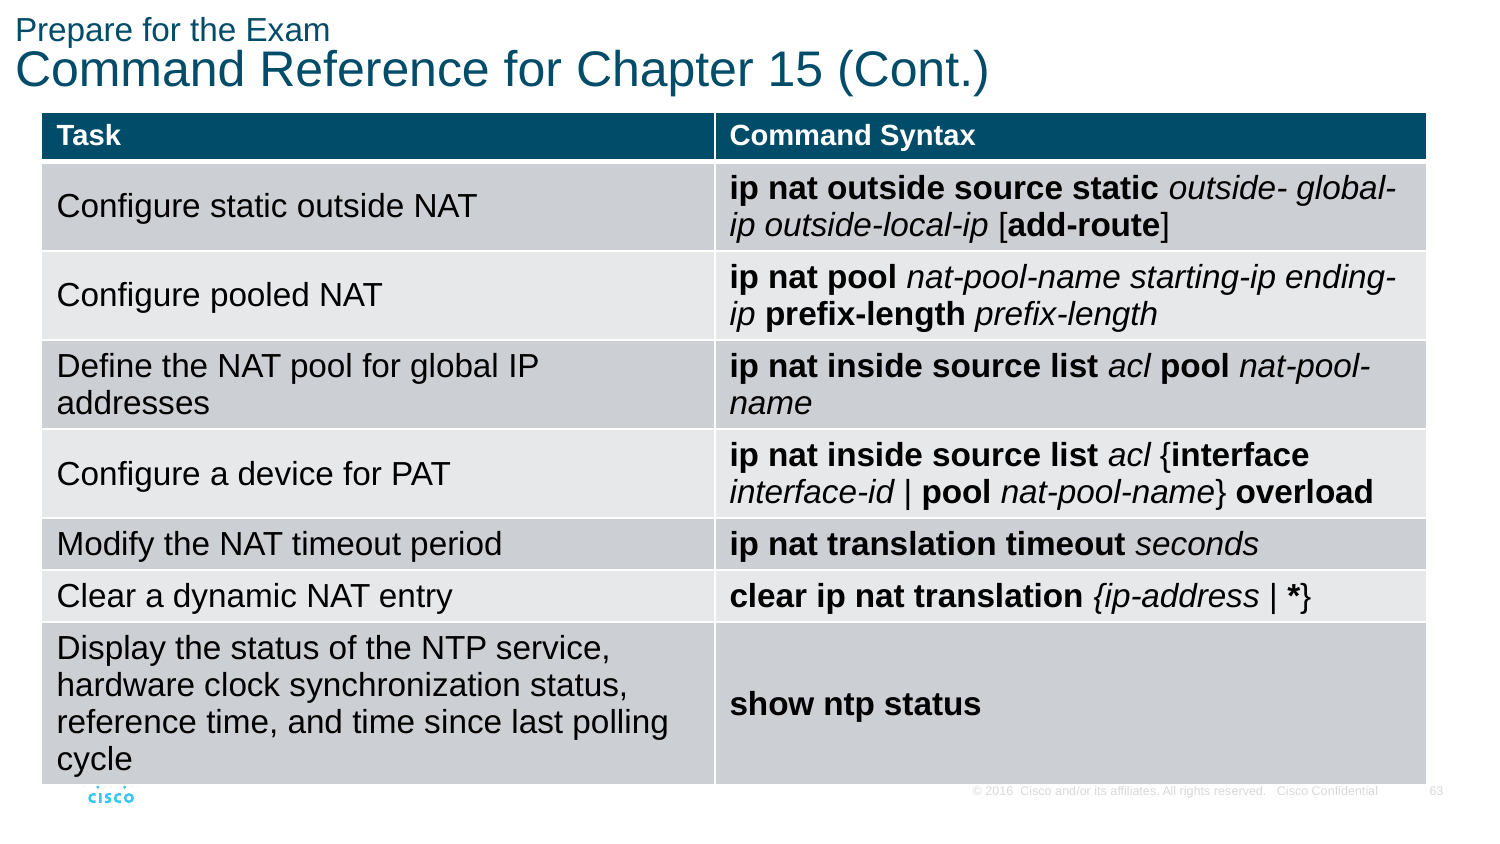

# Prepare for the Exam Command Reference for Chapter 15 (Cont.)
| Task | Command Syntax |
| --- | --- |
| Configure static outside NAT | ip nat outside source static outside- global-ip outside-local-ip [add-route] |
| Configure pooled NAT | ip nat pool nat-pool-name starting-ip ending-ip prefix-length prefix-length |
| Define the NAT pool for global IP addresses | ip nat inside source list acl pool nat-pool-name |
| Configure a device for PAT | ip nat inside source list acl {interface interface-id | pool nat-pool-name} overload |
| Modify the NAT timeout period | ip nat translation timeout seconds |
| Clear a dynamic NAT entry | clear ip nat translation {ip-address | \*} |
| Display the status of the NTP service, hardware clock synchronization status, reference time, and time since last polling cycle | show ntp status |